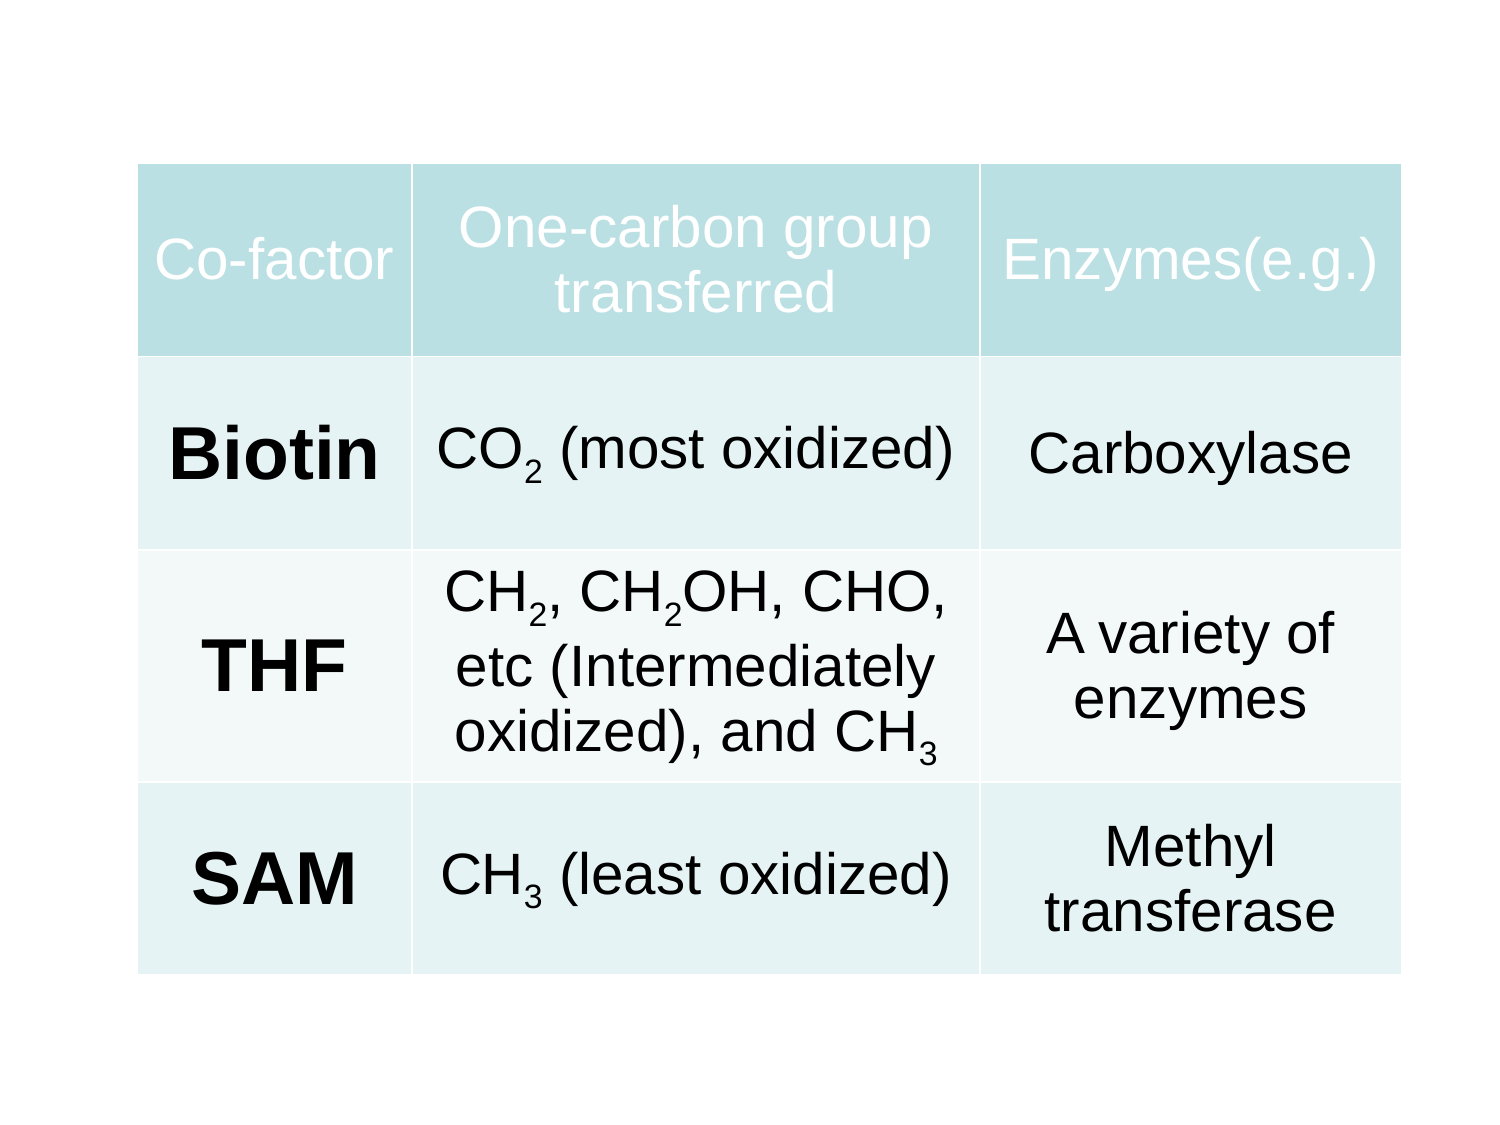

| Co-factor | One-carbon group transferred | Enzymes(e.g.) |
| --- | --- | --- |
| Biotin | CO2 (most oxidized) | Carboxylase |
| THF | CH2, CH2OH, CHO, etc (Intermediately oxidized), and CH3 | A variety of enzymes |
| SAM | CH3 (least oxidized) | Methyl transferase |